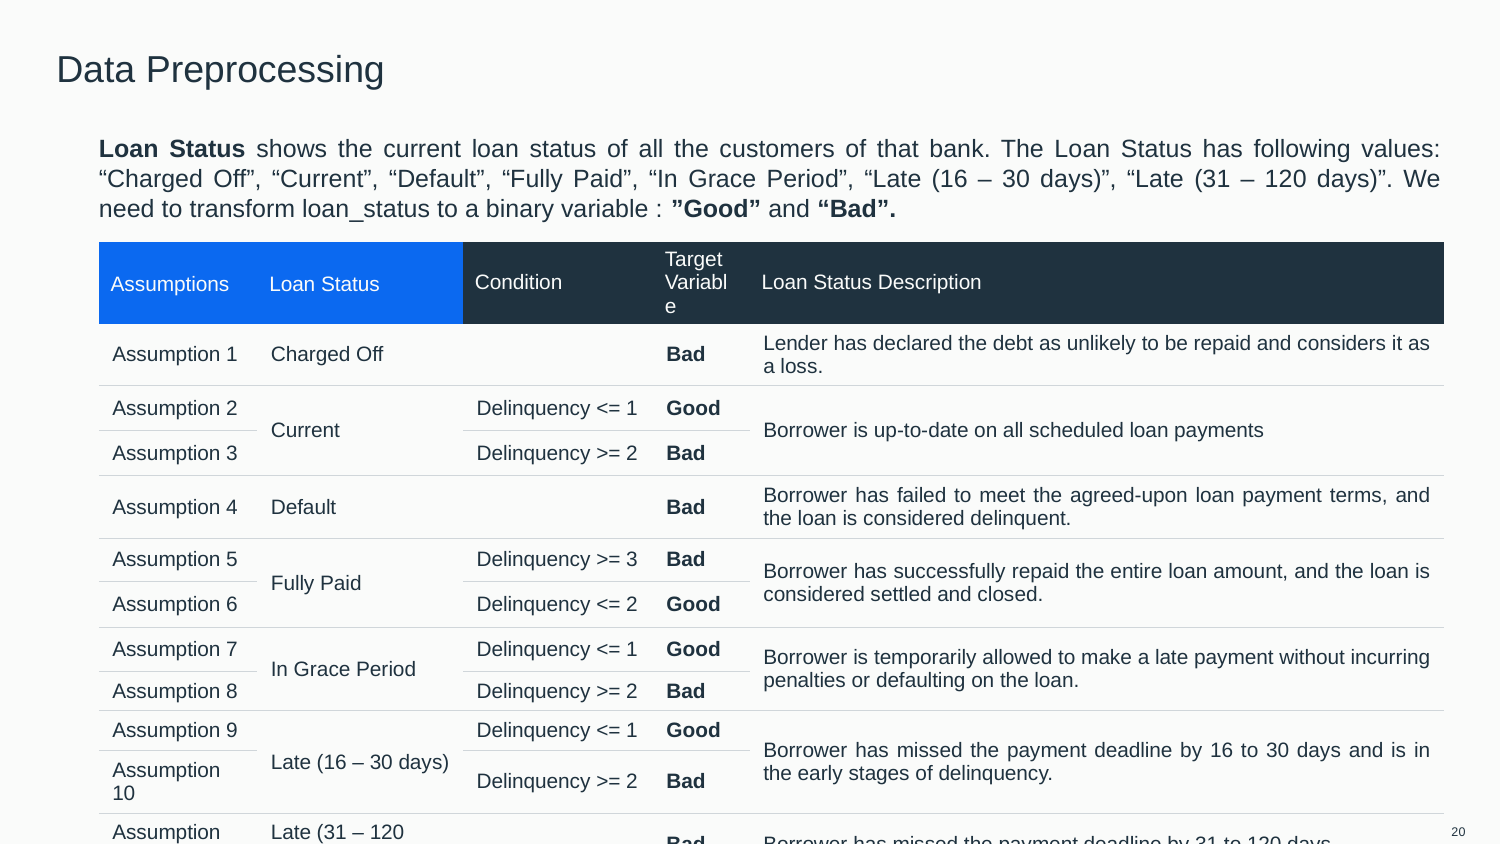

# Data Preprocessing
Loan Status shows the current loan status of all the customers of that bank. The Loan Status has following values: “Charged Off”, “Current”, “Default”, “Fully Paid”, “In Grace Period”, “Late (16 – 30 days)”, “Late (31 – 120 days)”. We need to transform loan_status to a binary variable : ”Good” and “Bad”.
| Assumptions | Loan Status | Condition | Target Variable | Loan Status Description |
| --- | --- | --- | --- | --- |
| Assumption 1 | Charged Off |  | Bad | Lender has declared the debt as unlikely to be repaid and considers it as a loss. |
| Assumption 2 | Current | Delinquency <= 1 | Good | Borrower is up-to-date on all scheduled loan payments |
| Assumption 3 |  | Delinquency >= 2 | Bad |  |
| Assumption 4 | Default |  | Bad | Borrower has failed to meet the agreed-upon loan payment terms, and the loan is considered delinquent. |
| Assumption 5 | Fully Paid | Delinquency >= 3 | Bad | Borrower has successfully repaid the entire loan amount, and the loan is considered settled and closed. |
| Assumption 6 |  | Delinquency <= 2 | Good |  |
| Assumption 7 | In Grace Period | Delinquency <= 1 | Good | Borrower is temporarily allowed to make a late payment without incurring penalties or defaulting on the loan. |
| Assumption 8 |  | Delinquency >= 2 | Bad |  |
| Assumption 9 | Late (16 – 30 days) | Delinquency <= 1 | Good | Borrower has missed the payment deadline by 16 to 30 days and is in the early stages of delinquency. |
| Assumption 10 |  | Delinquency >= 2 | Bad |  |
| Assumption 11 | Late (31 – 120 days) |  | Bad | Borrower has missed the payment deadline by 31 to 120 days |